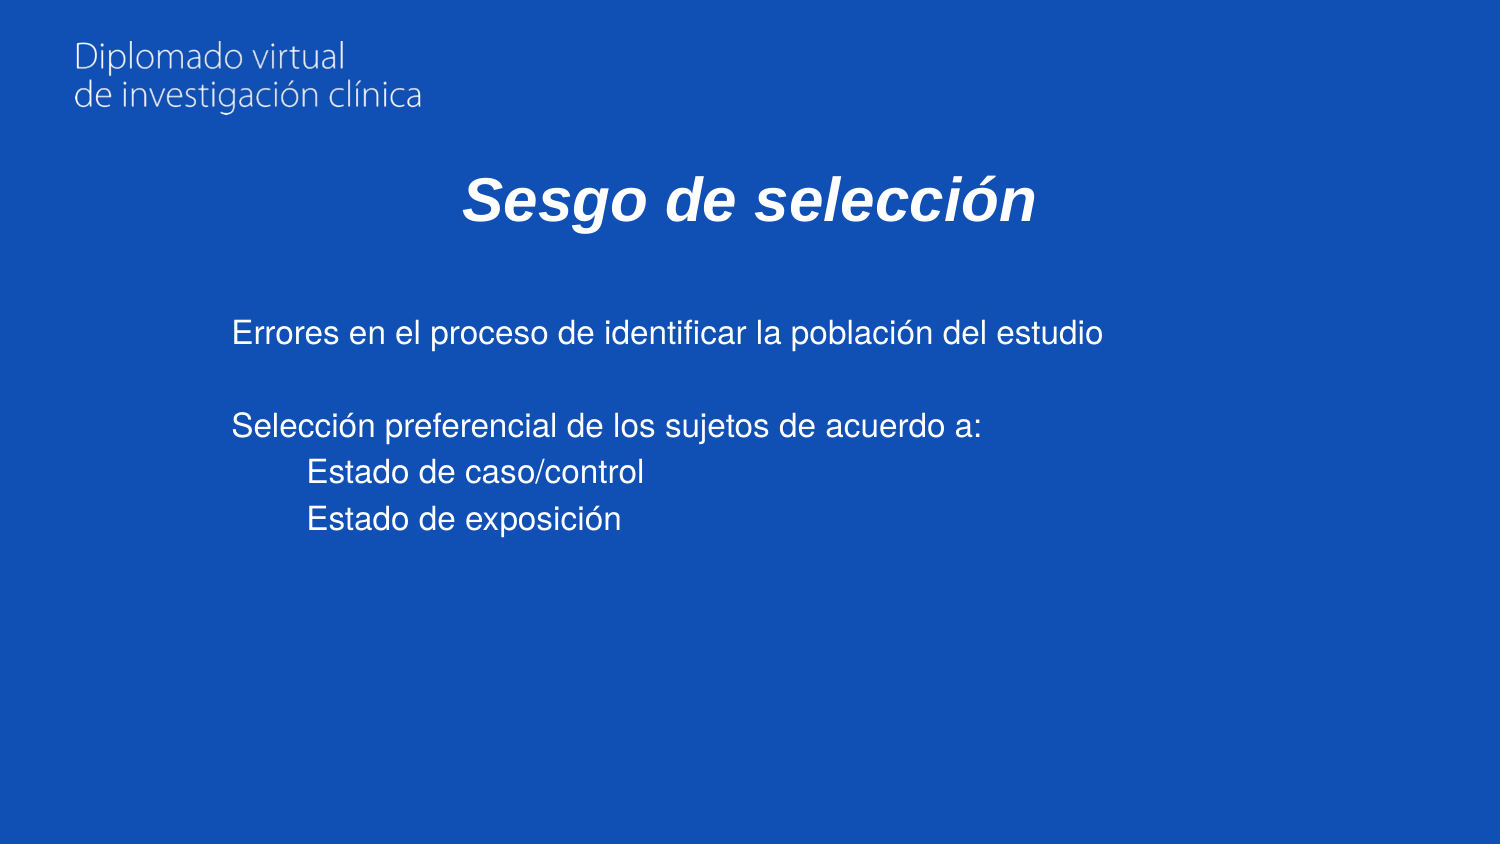

# Sesgo de selección
Errores en el proceso de identificar la población del estudio

Selección preferencial de los sujetos de acuerdo a:
Estado de caso/control
Estado de exposición